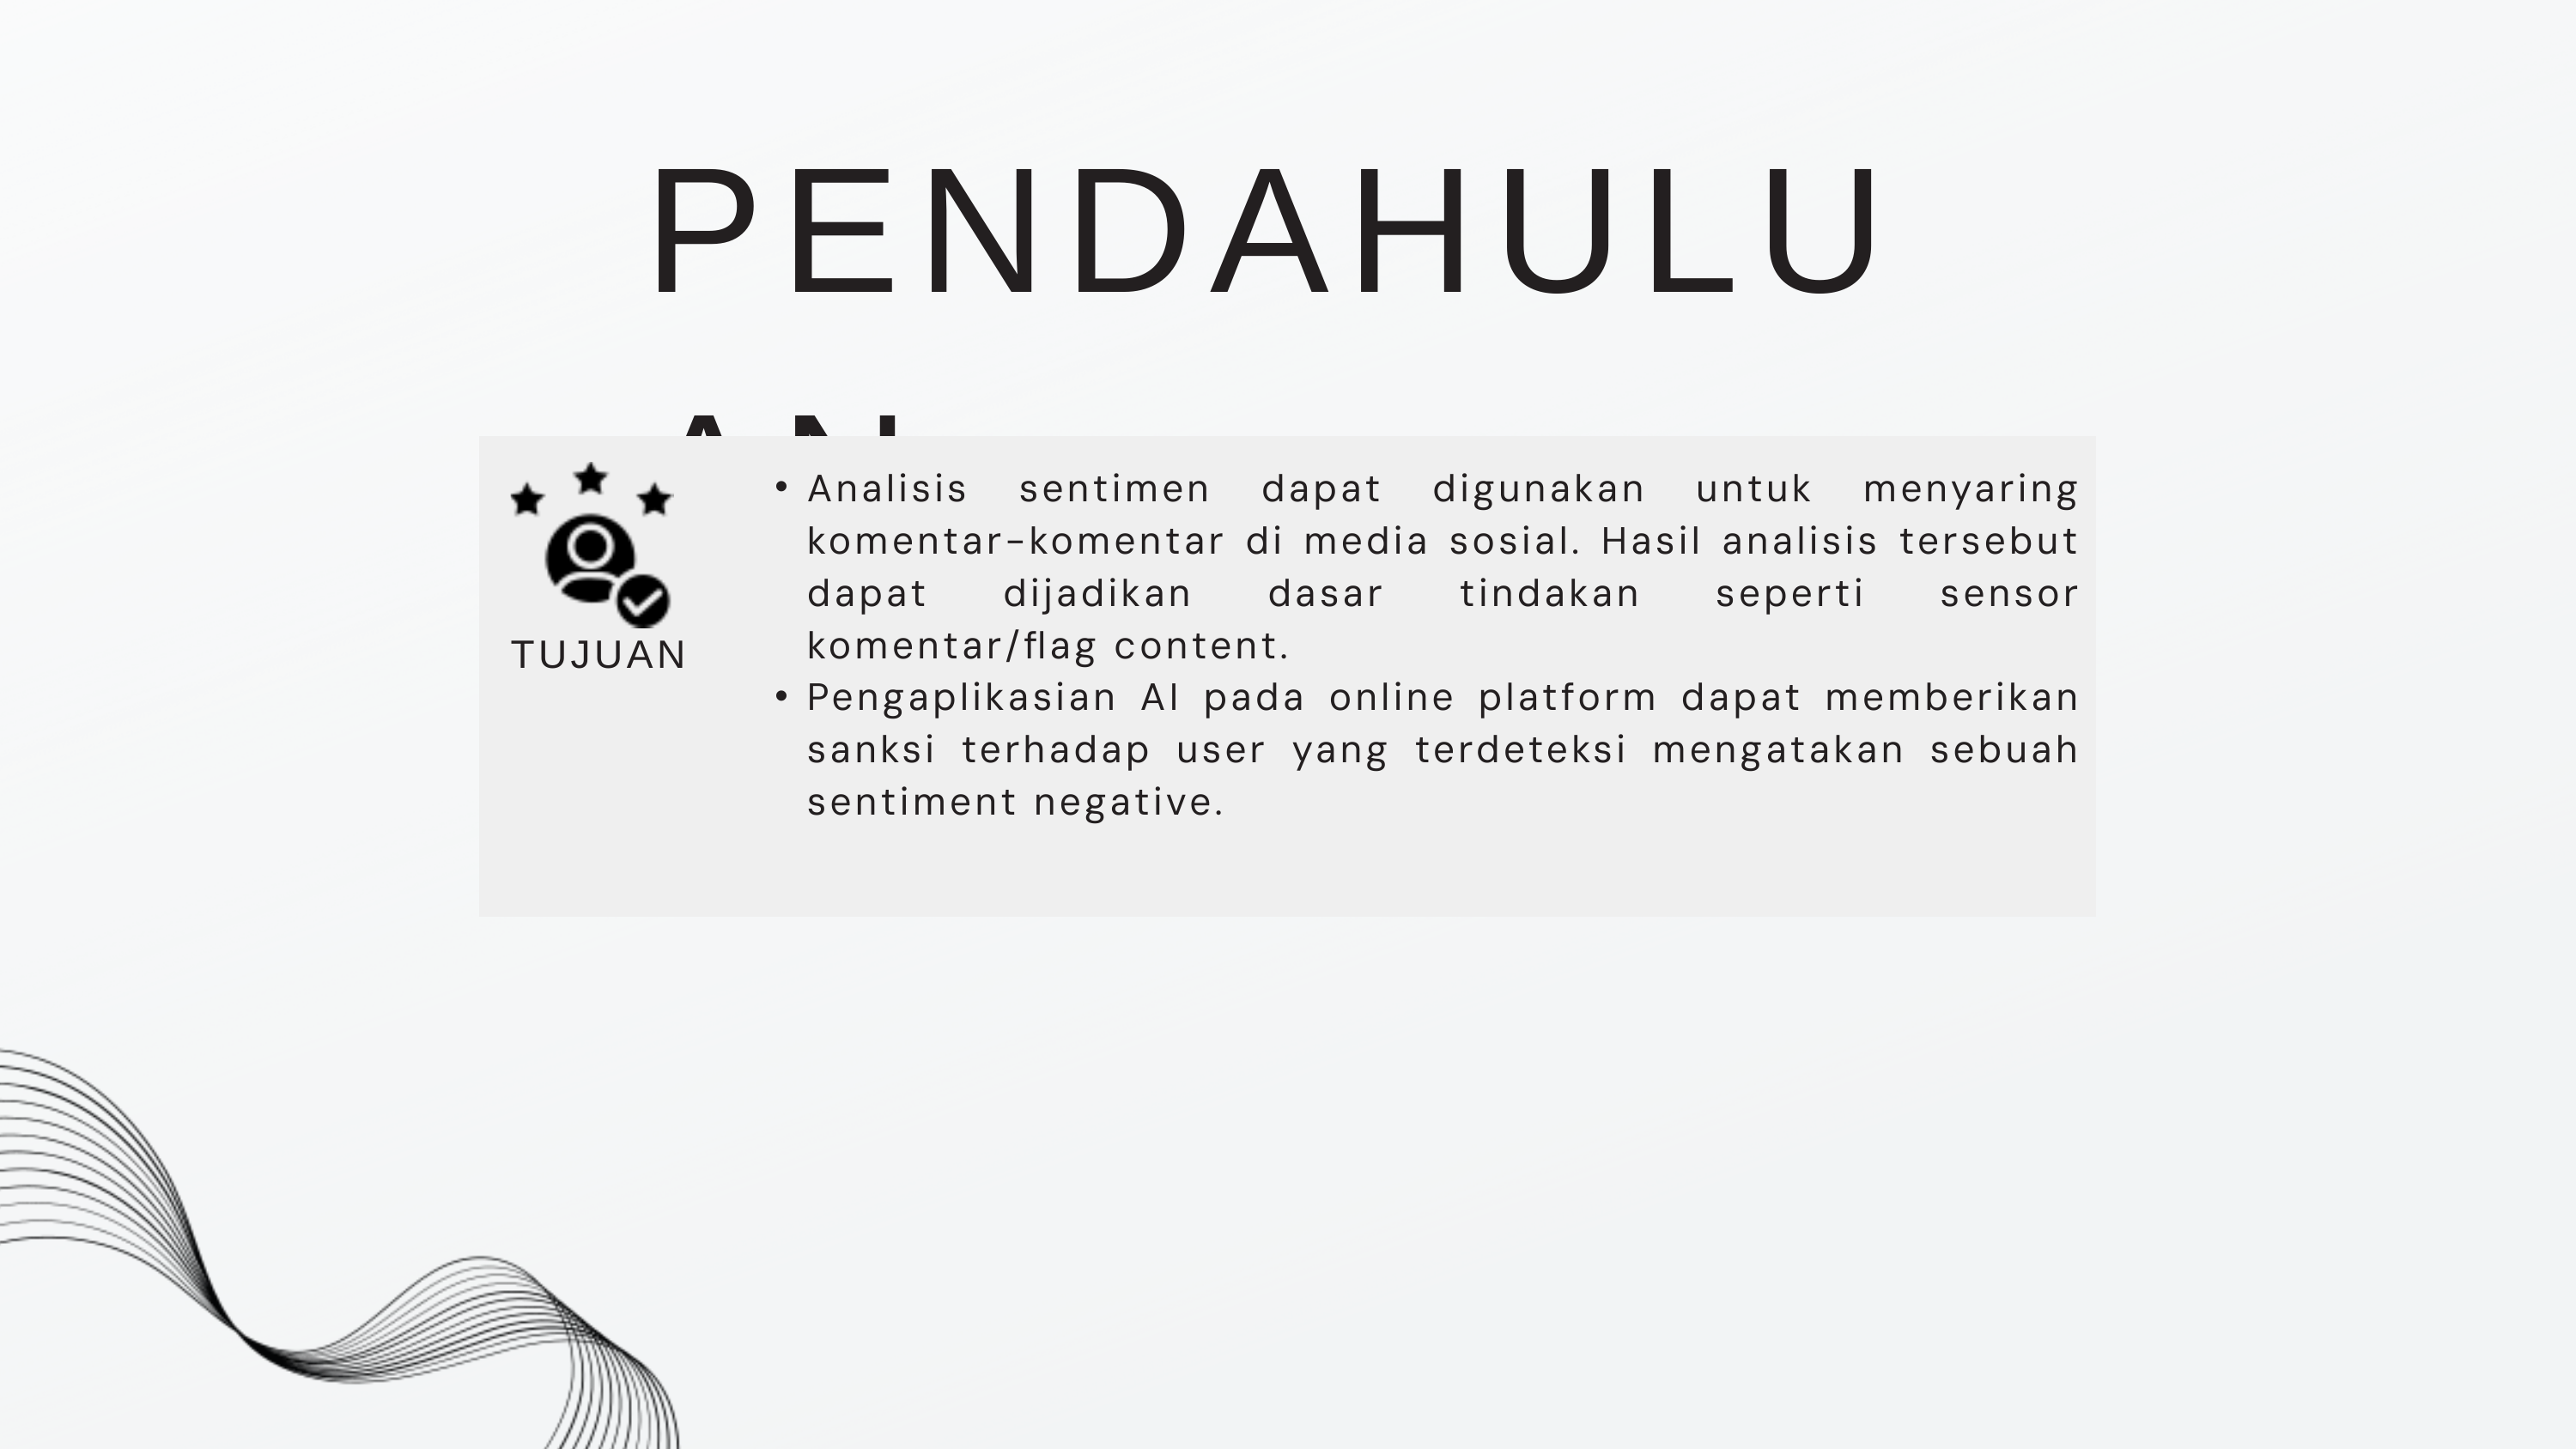

PENDAHULUAN

Analisis sentimen dapat digunakan untuk menyaring komentar-komentar di media sosial. Hasil analisis tersebut dapat dijadikan dasar tindakan seperti sensor komentar/flag content.
Pengaplikasian AI pada online platform dapat memberikan sanksi terhadap user yang terdeteksi mengatakan sebuah sentiment negative.

TUJUAN